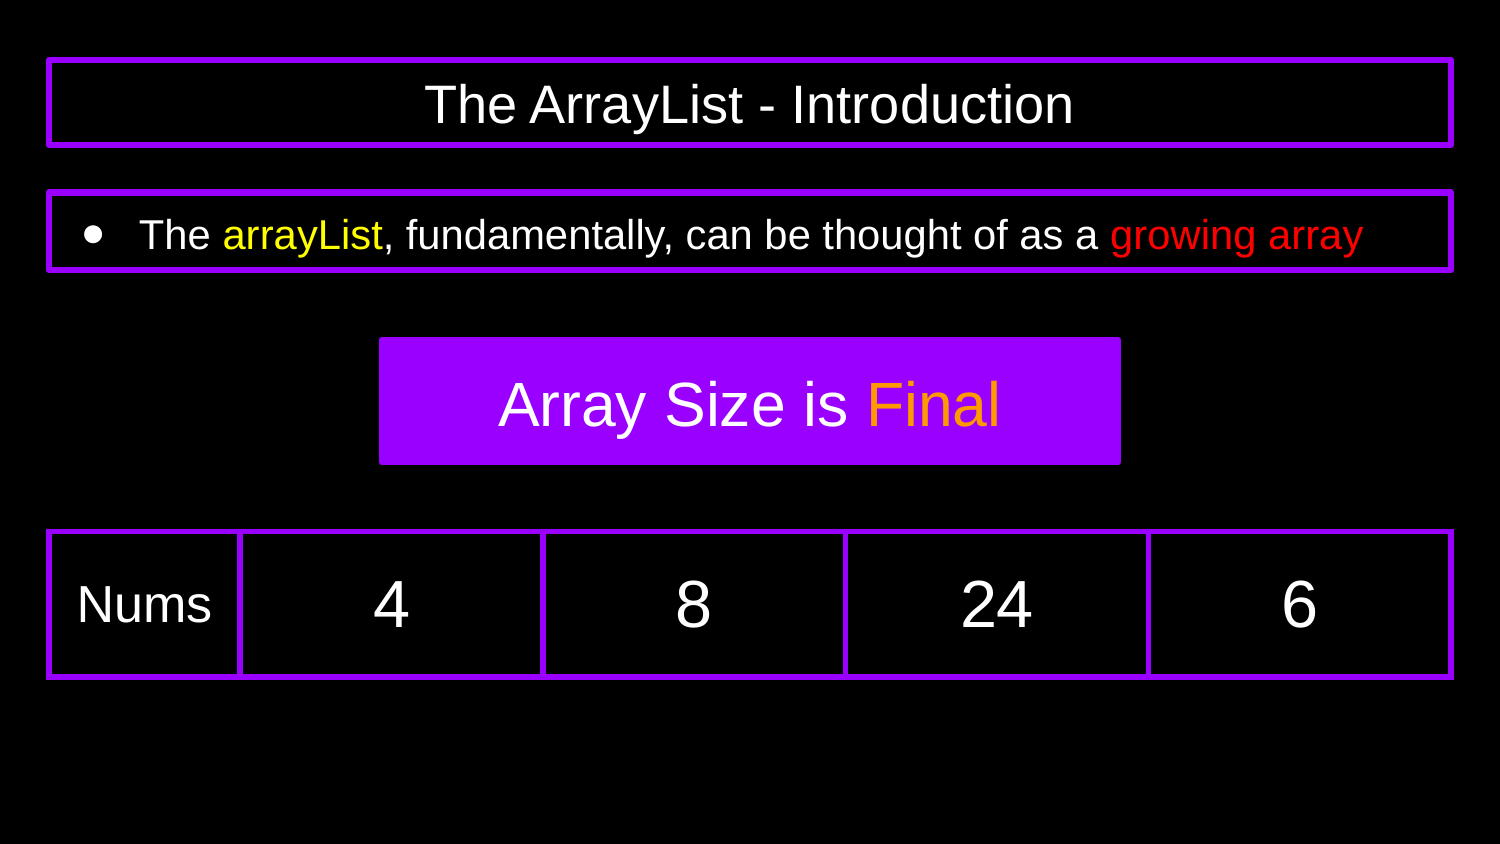

# The ArrayList - Introduction
The arrayList, fundamentally, can be thought of as a growing array
Array Size is Final
| Nums | 4 | 8 | 24 | 6 |
| --- | --- | --- | --- | --- |